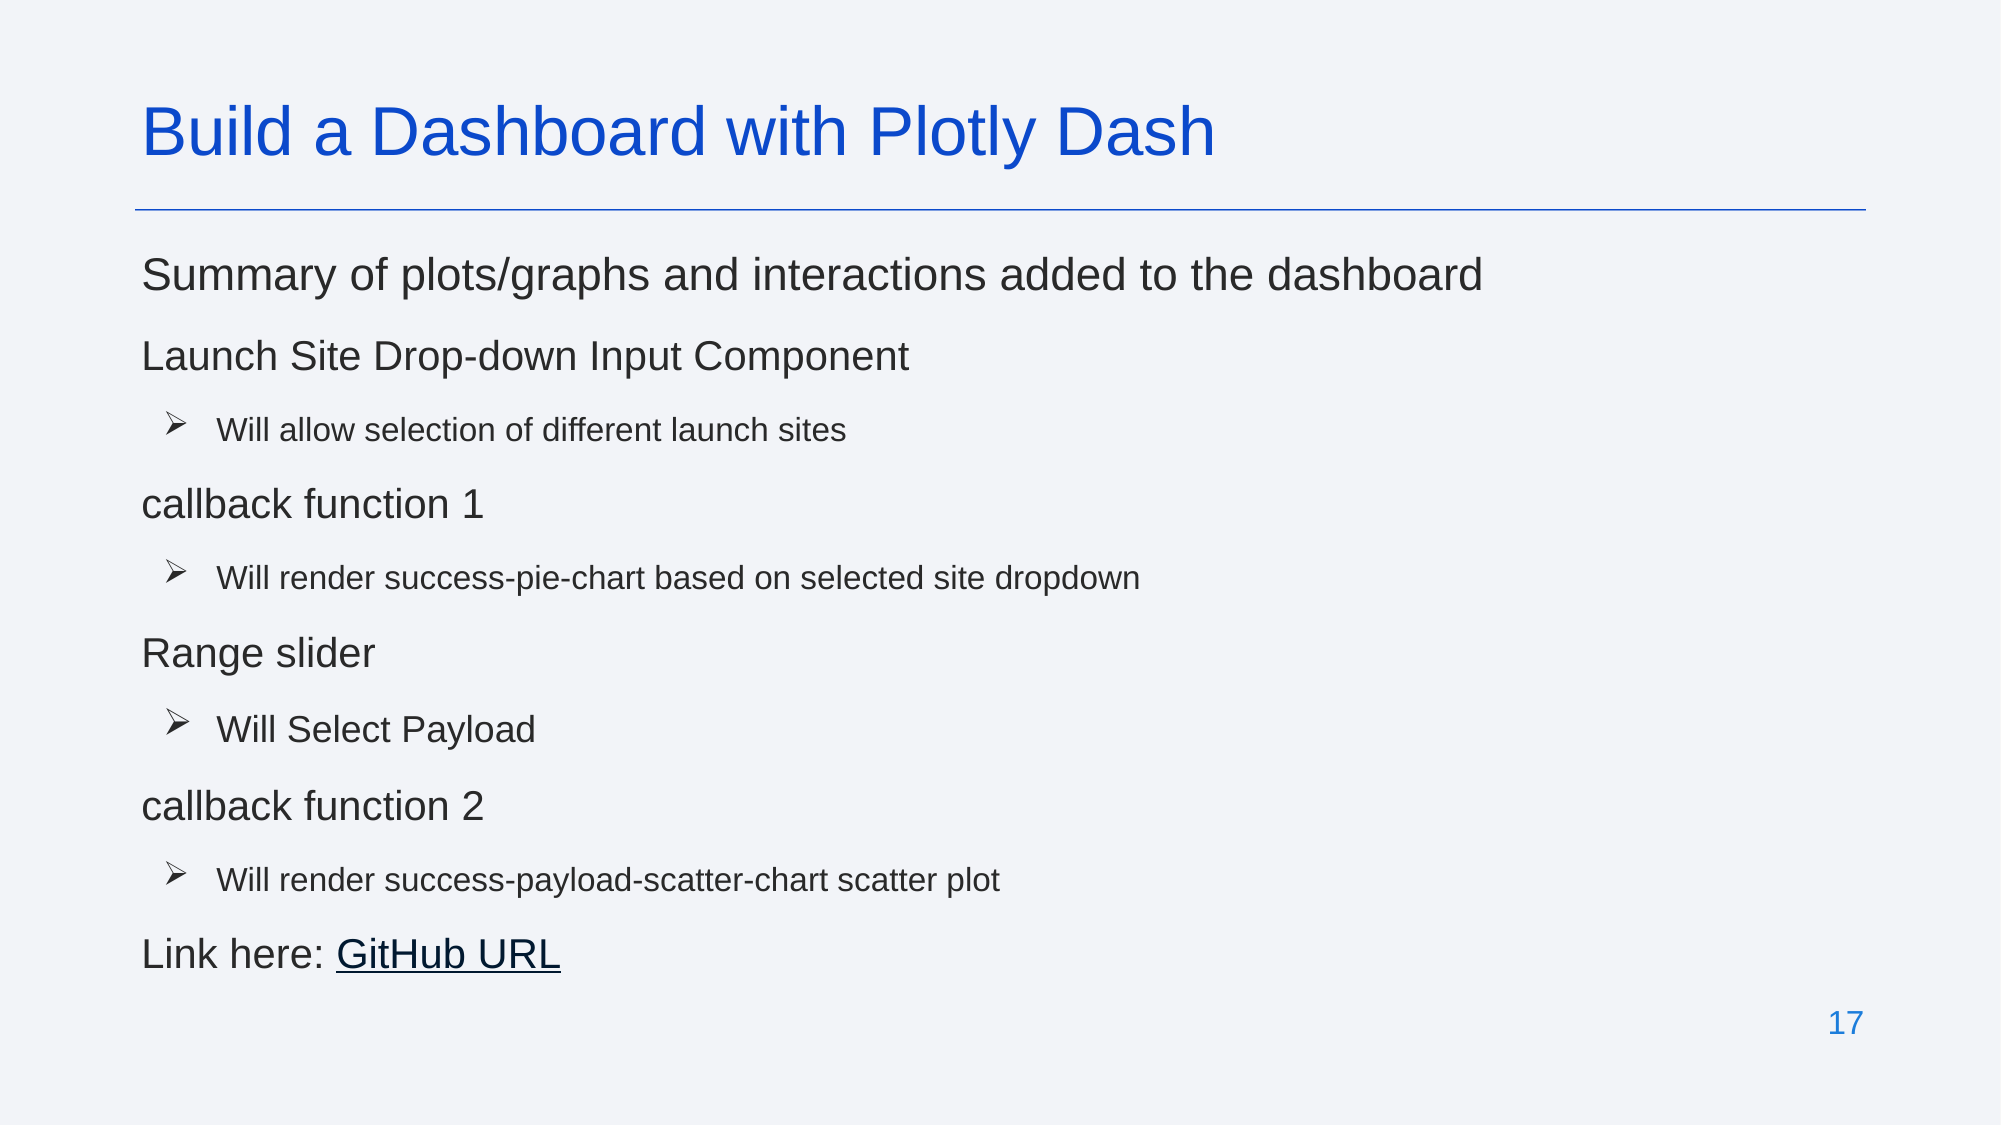

Build a Dashboard with Plotly Dash
Summary of plots/graphs and interactions added to the dashboard
Launch Site Drop-down Input Component
Will allow selection of different launch sites
callback function 1
Will render success-pie-chart based on selected site dropdown
Range slider
Will Select Payload
callback function 2
Will render success-payload-scatter-chart scatter plot
Link here: GitHub URL

17